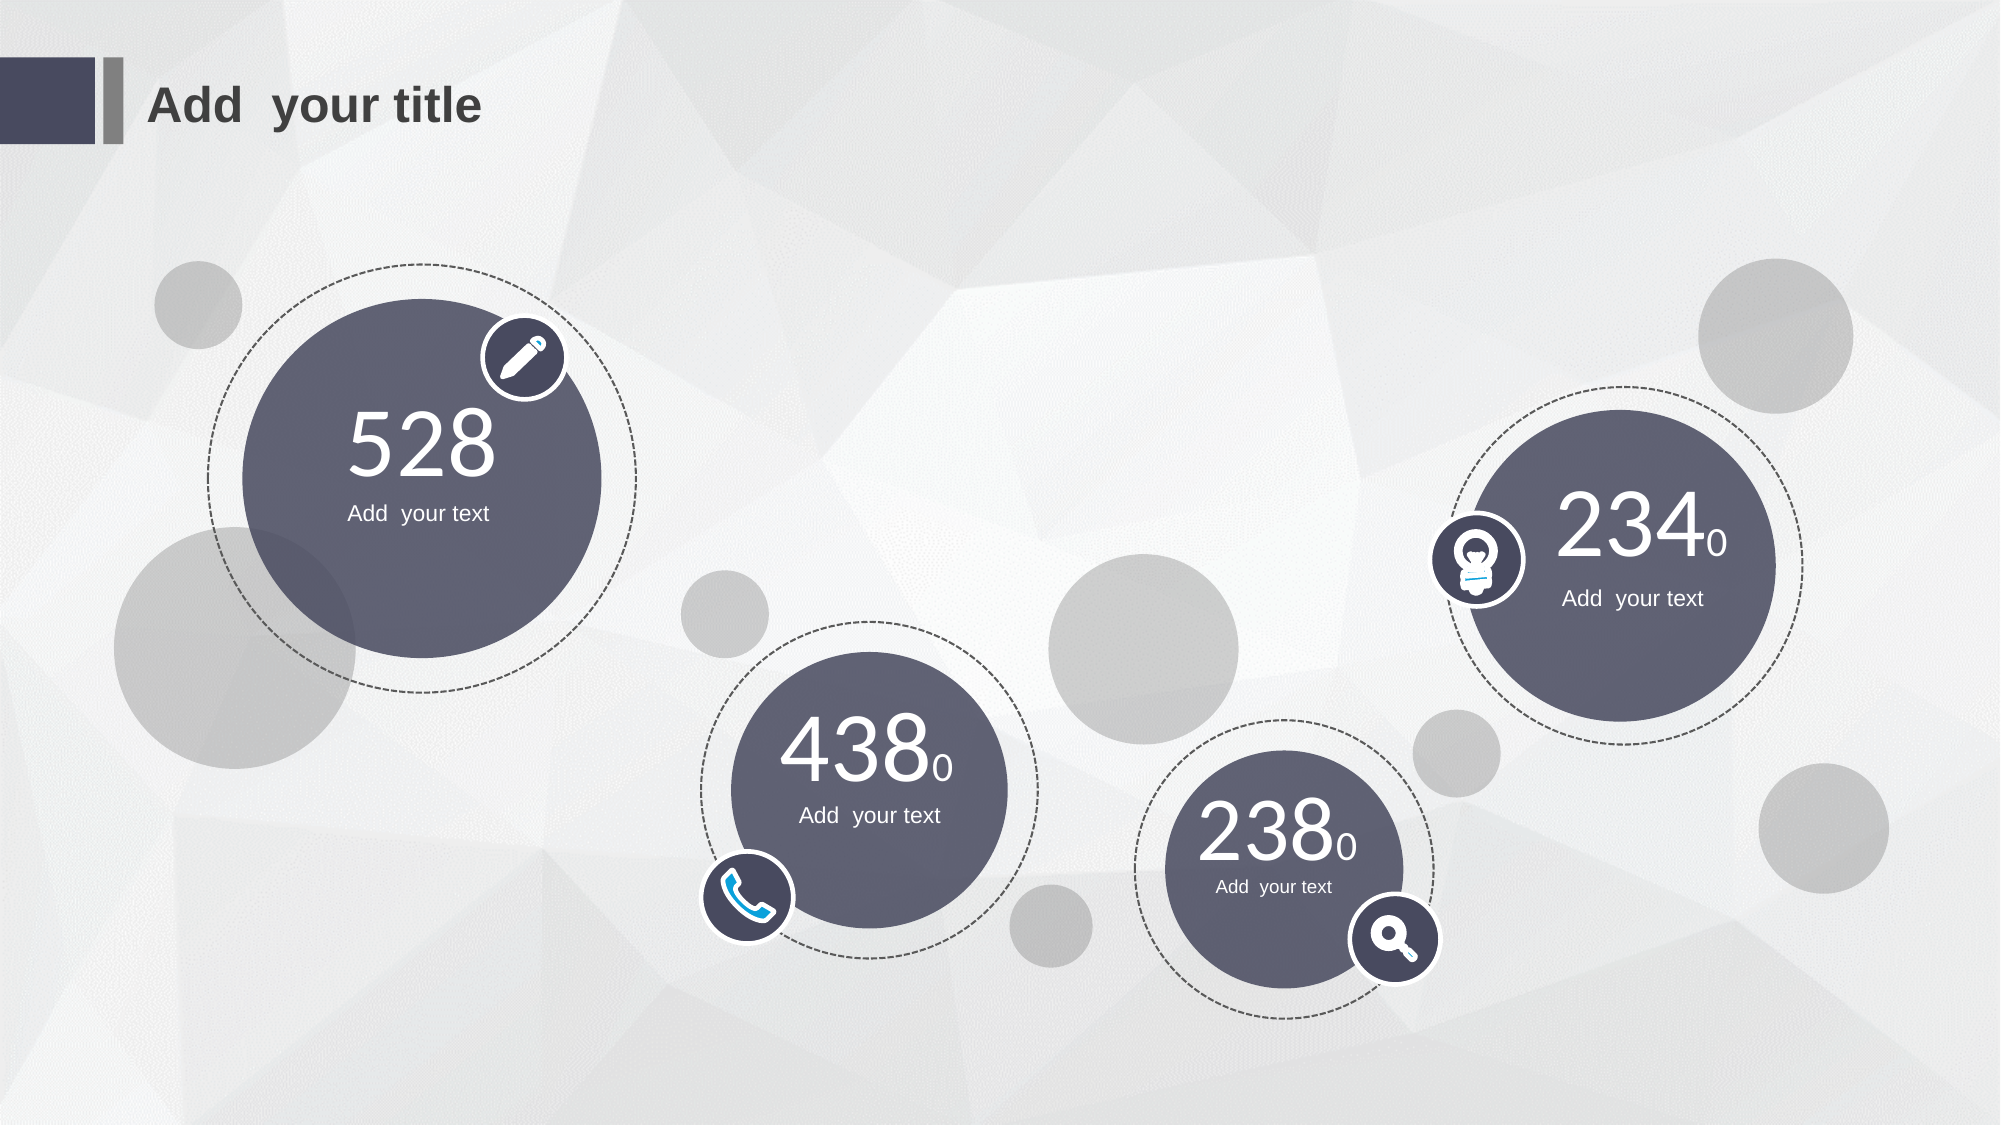

Add  your title

2340
Add  your text

528
Add  your text

4380
Add  your text

2380
Add  your text